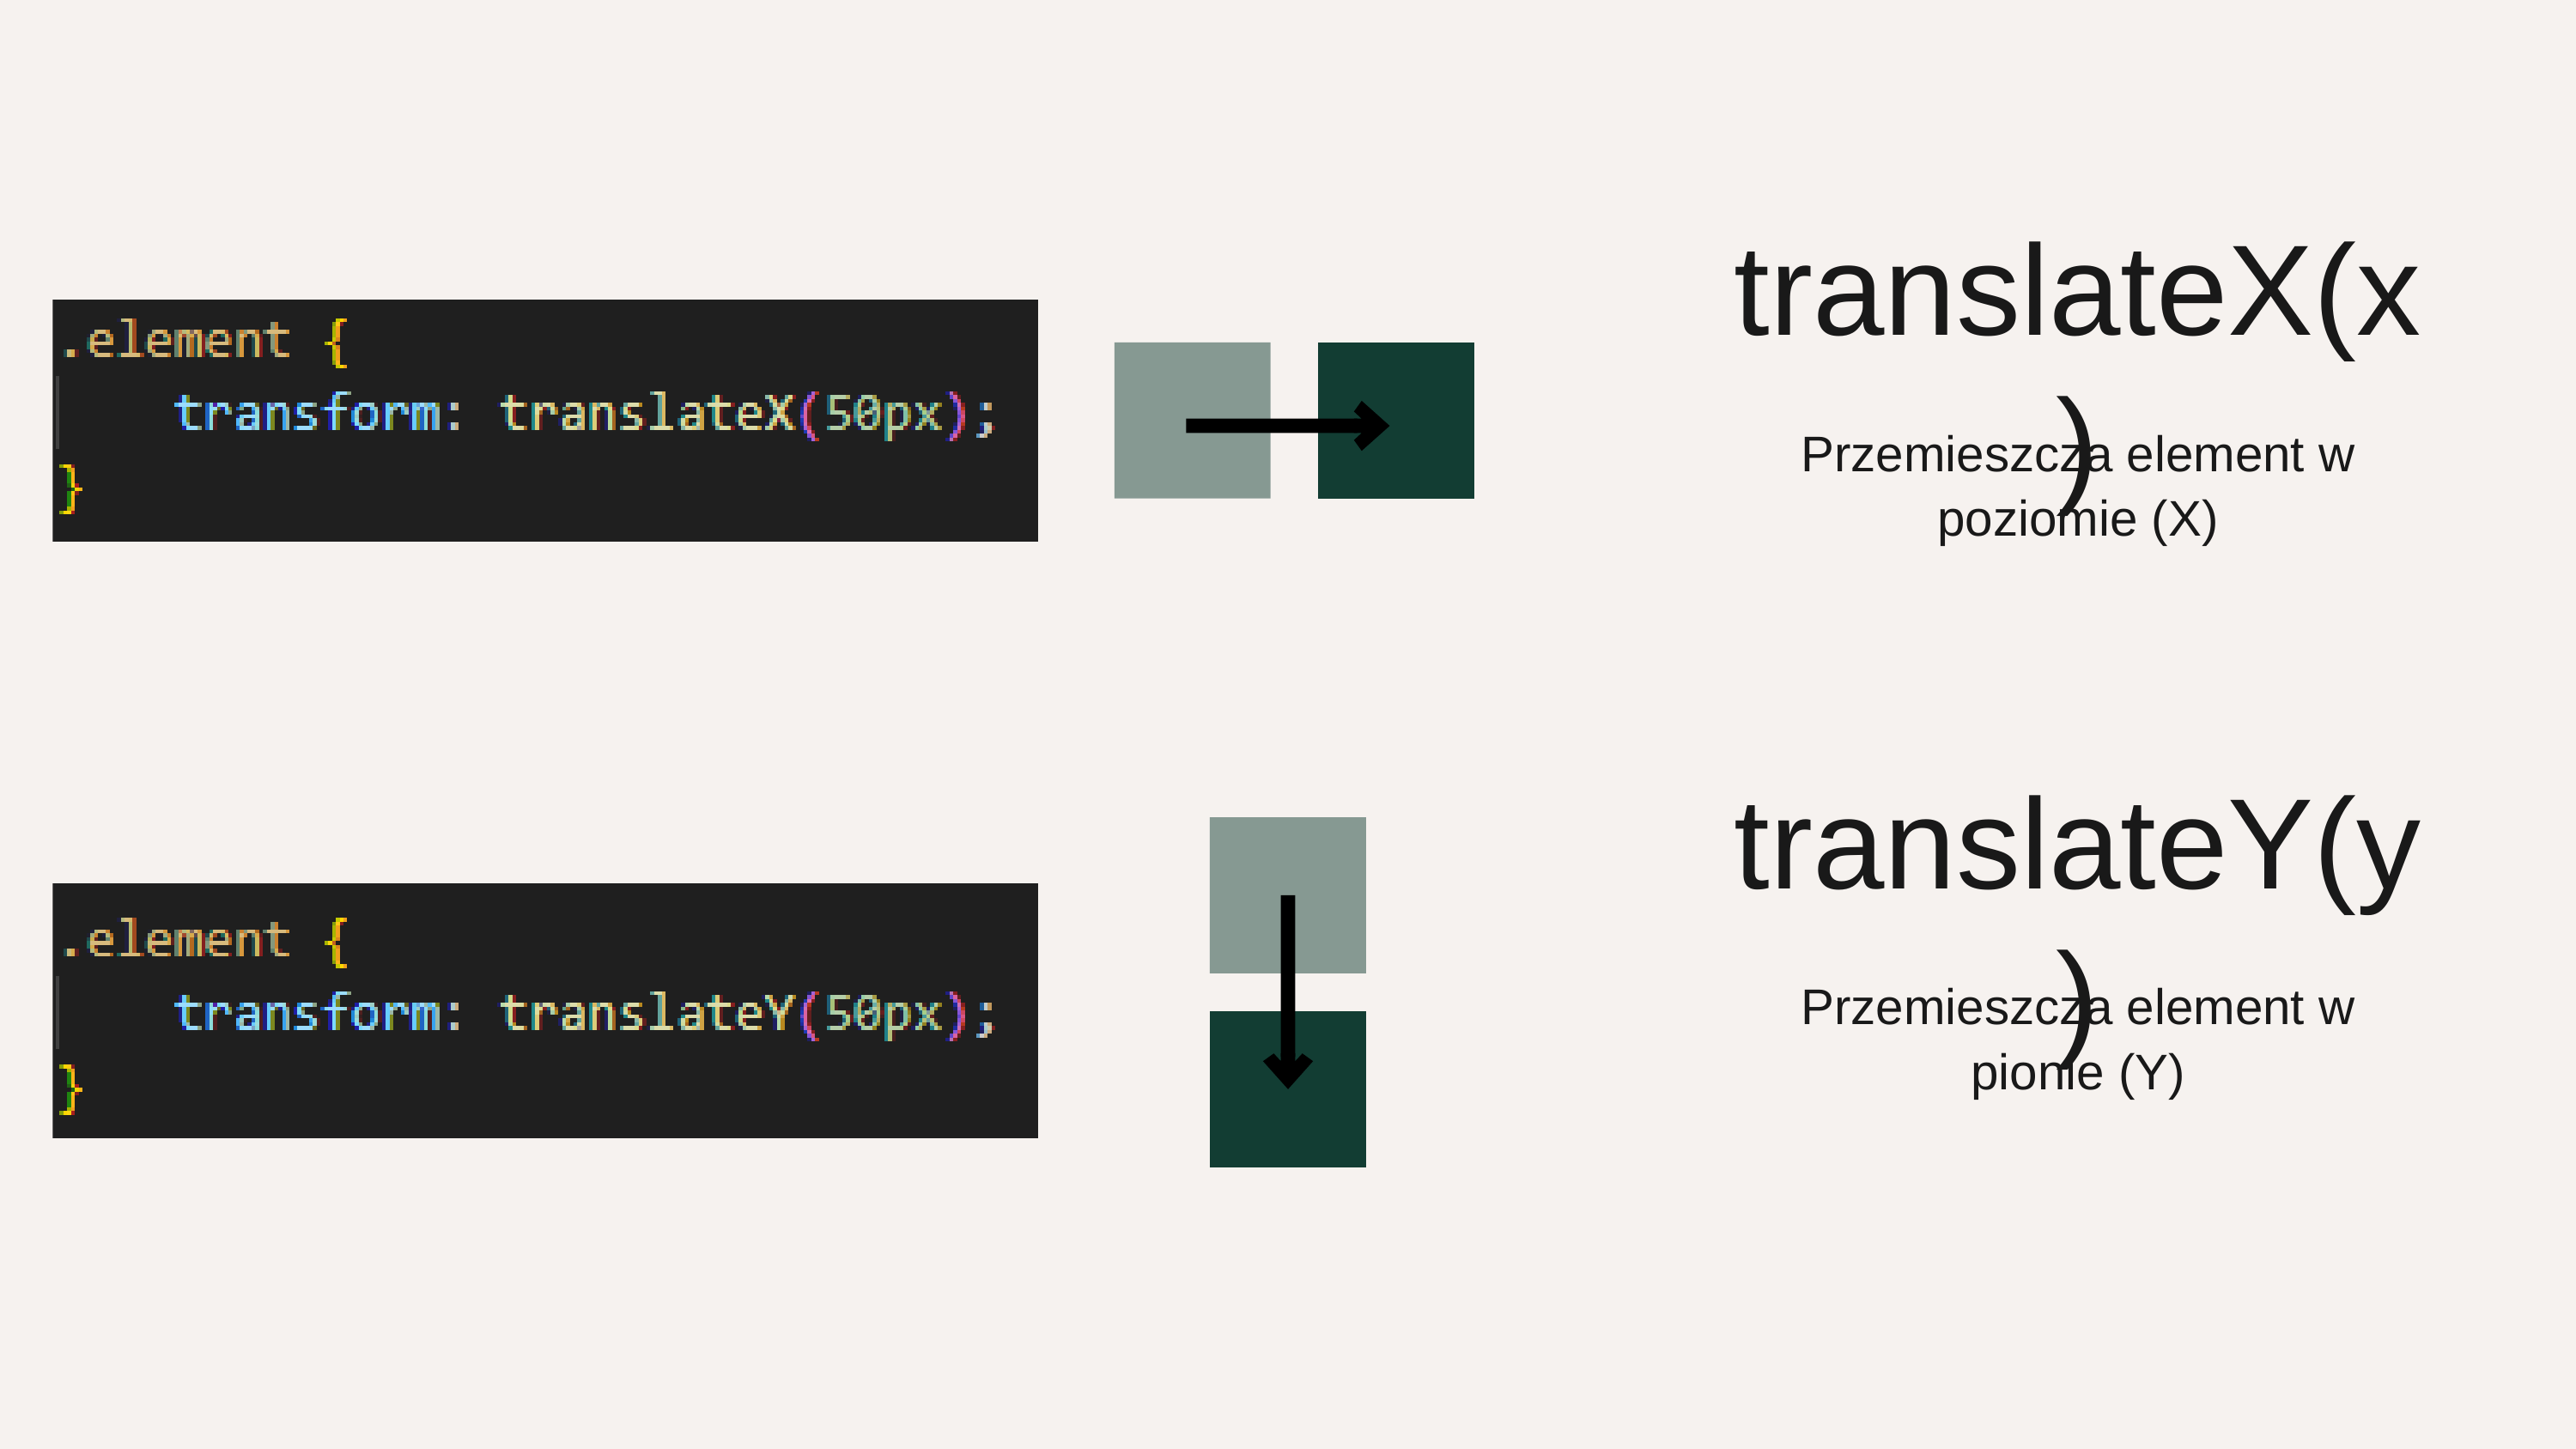

translateX(x)

Przemieszcza element w poziomie (X)
translateY(y)

Przemieszcza element w pionie (Y)